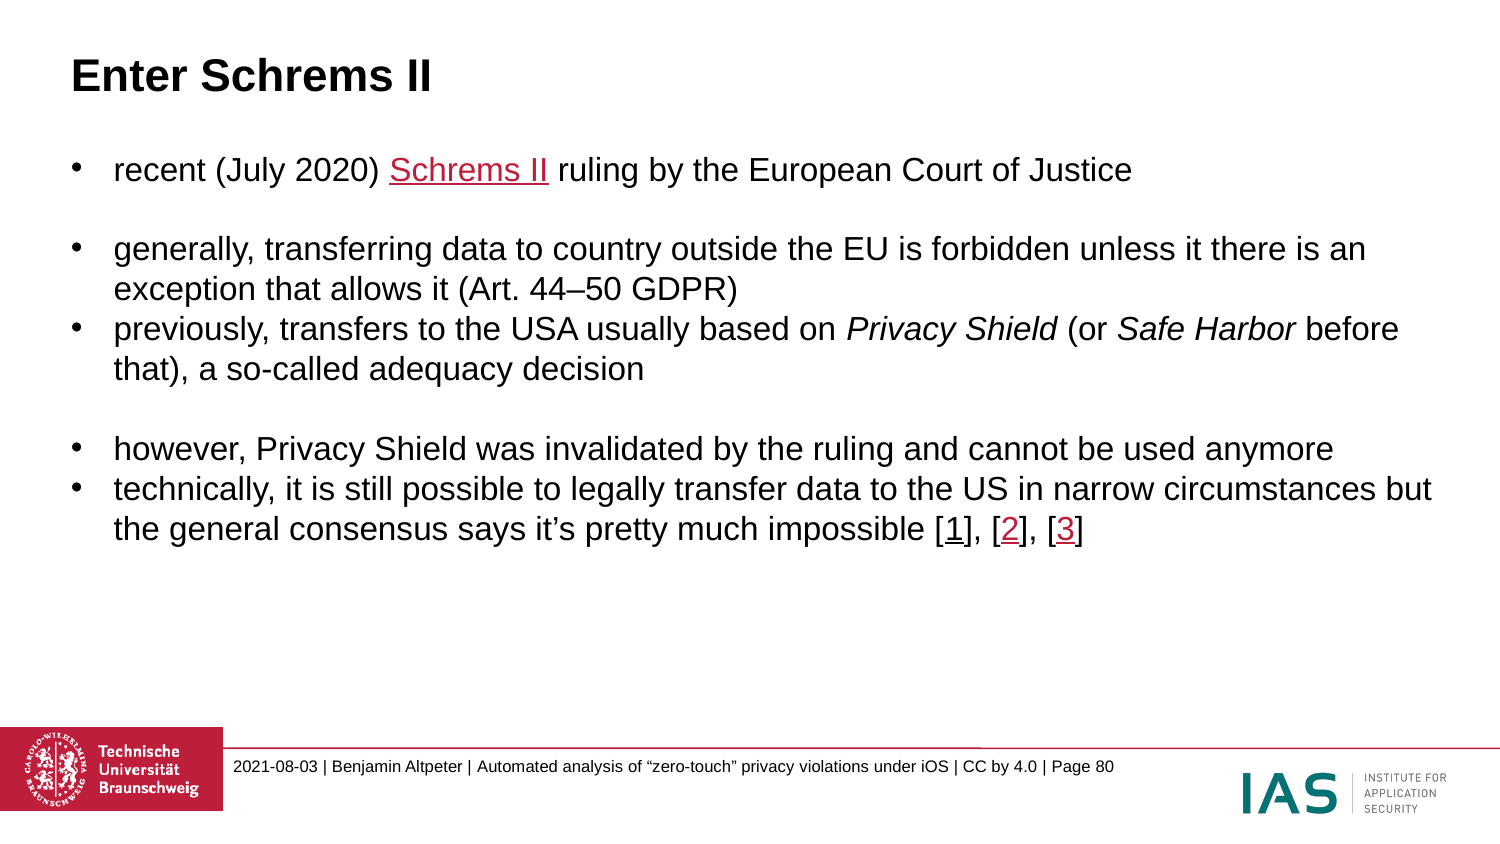

# Enter Schrems II
recent (July 2020) Schrems II ruling by the European Court of Justice

generally, transferring data to country outside the EU is forbidden unless it there is an exception that allows it (Art. 44–50 GDPR)
previously, transfers to the USA usually based on Privacy Shield (or Safe Harbor before that), a so-called adequacy decision

however, Privacy Shield was invalidated by the ruling and cannot be used anymore
technically, it is still possible to legally transfer data to the US in narrow circumstances but the general consensus says it’s pretty much impossible [1], [2], [3]